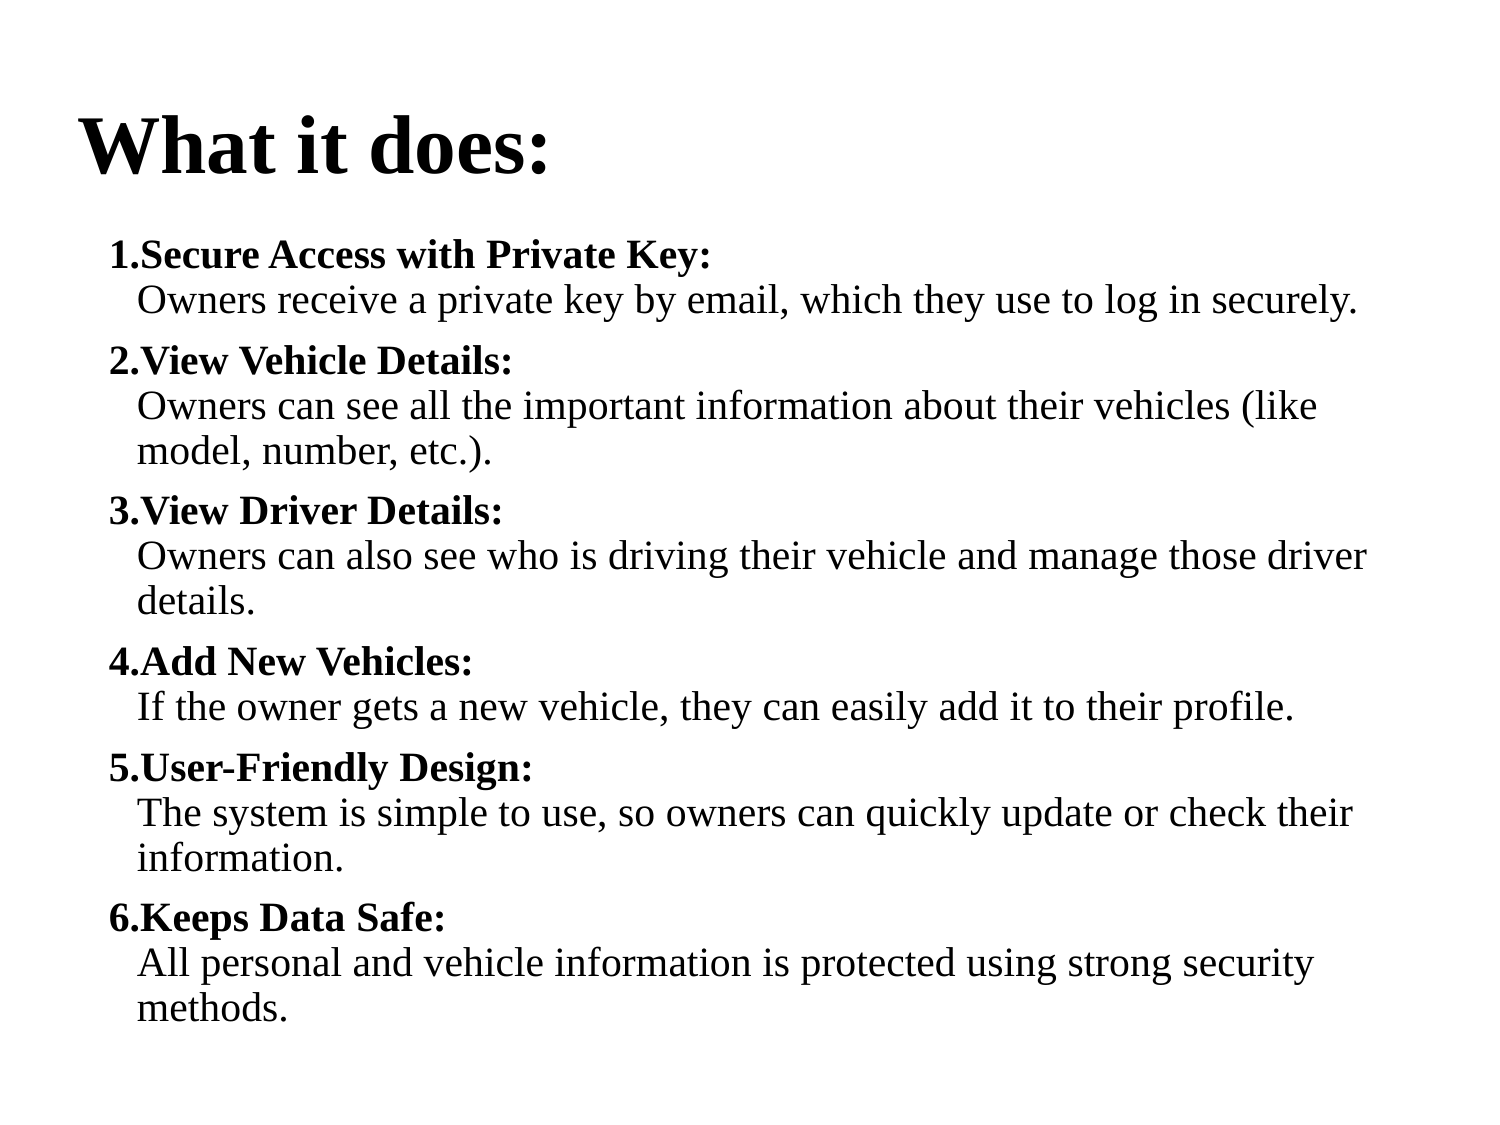

# What it does:
Secure Access with Private Key:
Owners receive a private key by email, which they use to log in securely.
View Vehicle Details:
Owners can see all the important information about their vehicles (like model, number, etc.).
View Driver Details:
Owners can also see who is driving their vehicle and manage those driver details.
Add New Vehicles:
If the owner gets a new vehicle, they can easily add it to their profile.
User-Friendly Design:
The system is simple to use, so owners can quickly update or check their information.
Keeps Data Safe:
All personal and vehicle information is protected using strong security methods.